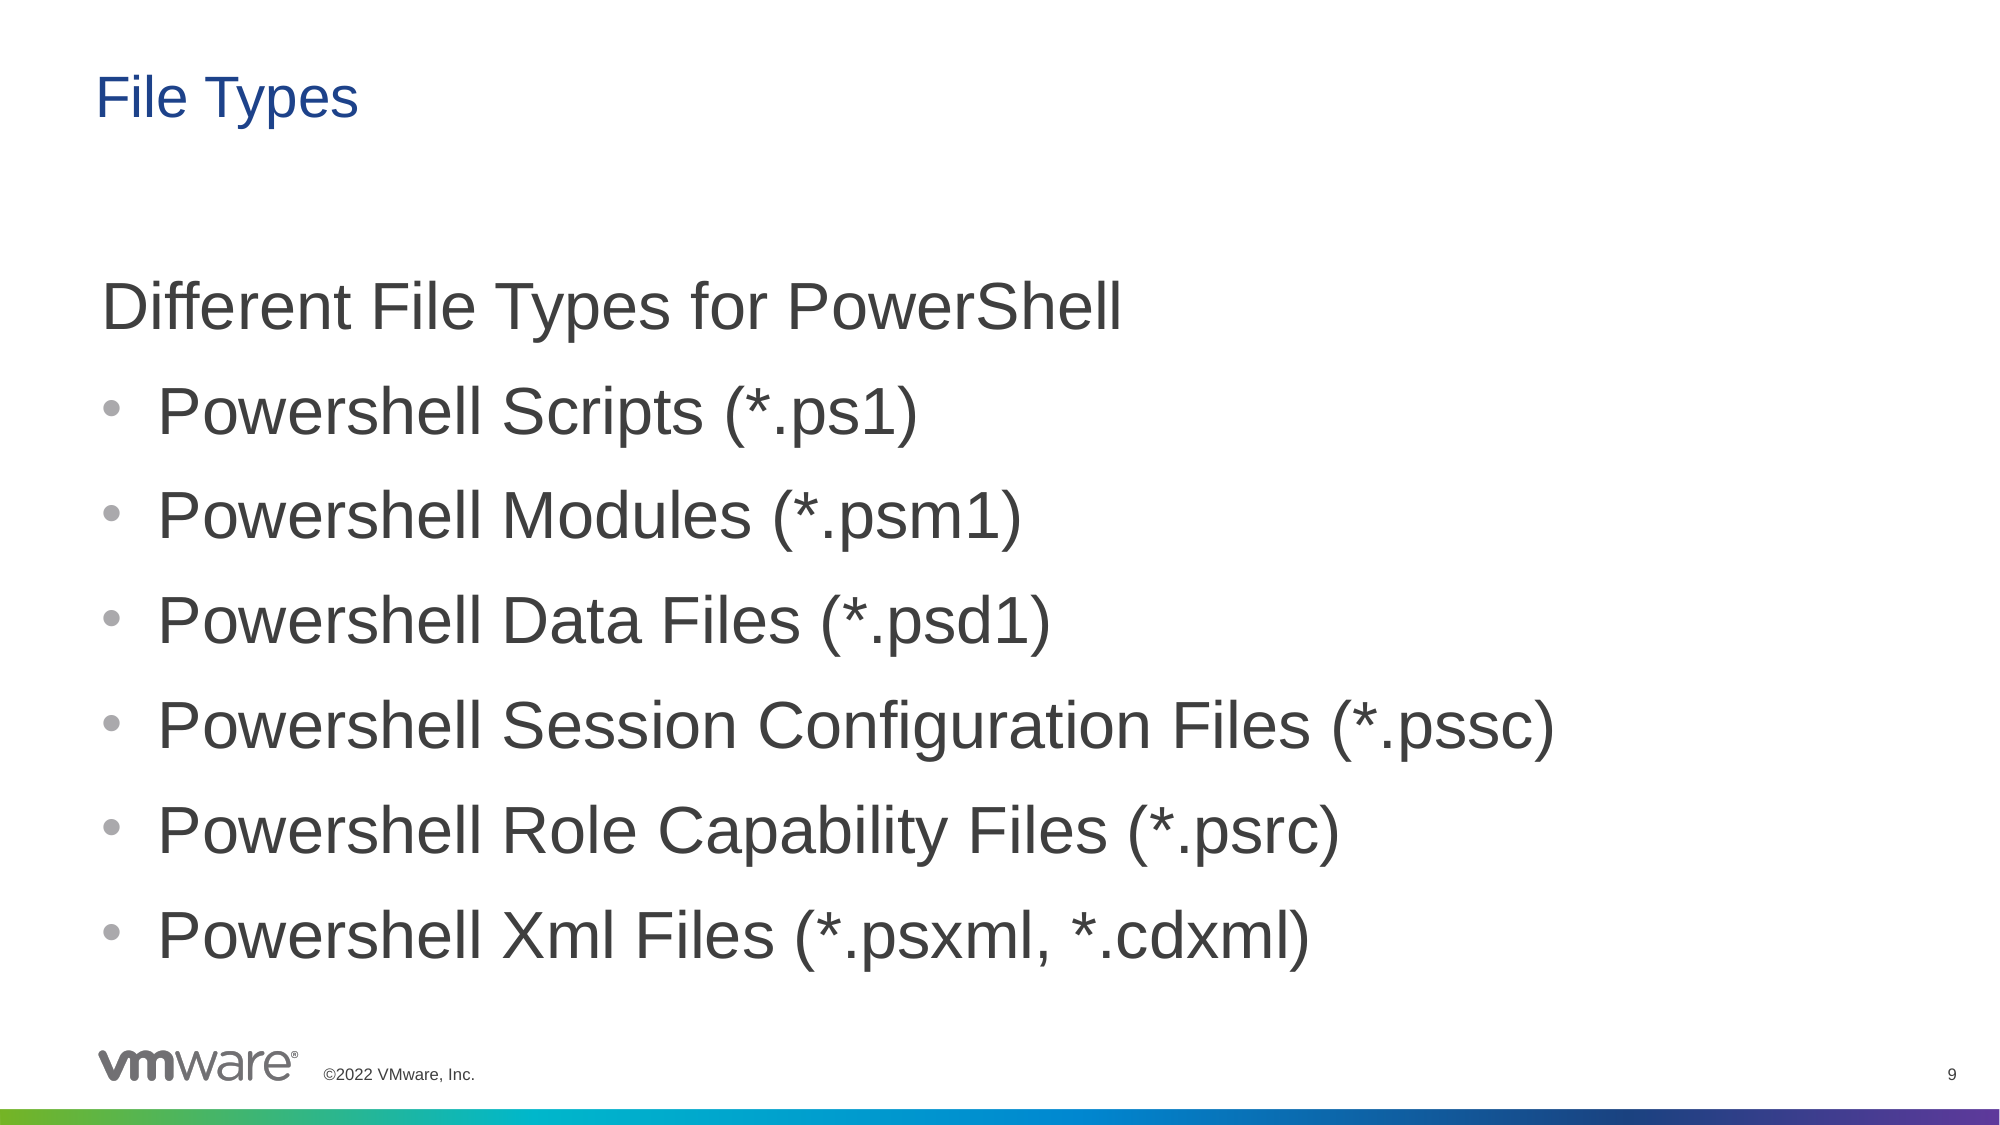

# File Types

Different File Types for PowerShell
Powershell Scripts (*.ps1)
Powershell Modules (*.psm1)
Powershell Data Files (*.psd1)
Powershell Session Configuration Files (*.pssc)
Powershell Role Capability Files (*.psrc)
Powershell Xml Files (*.psxml, *.cdxml)